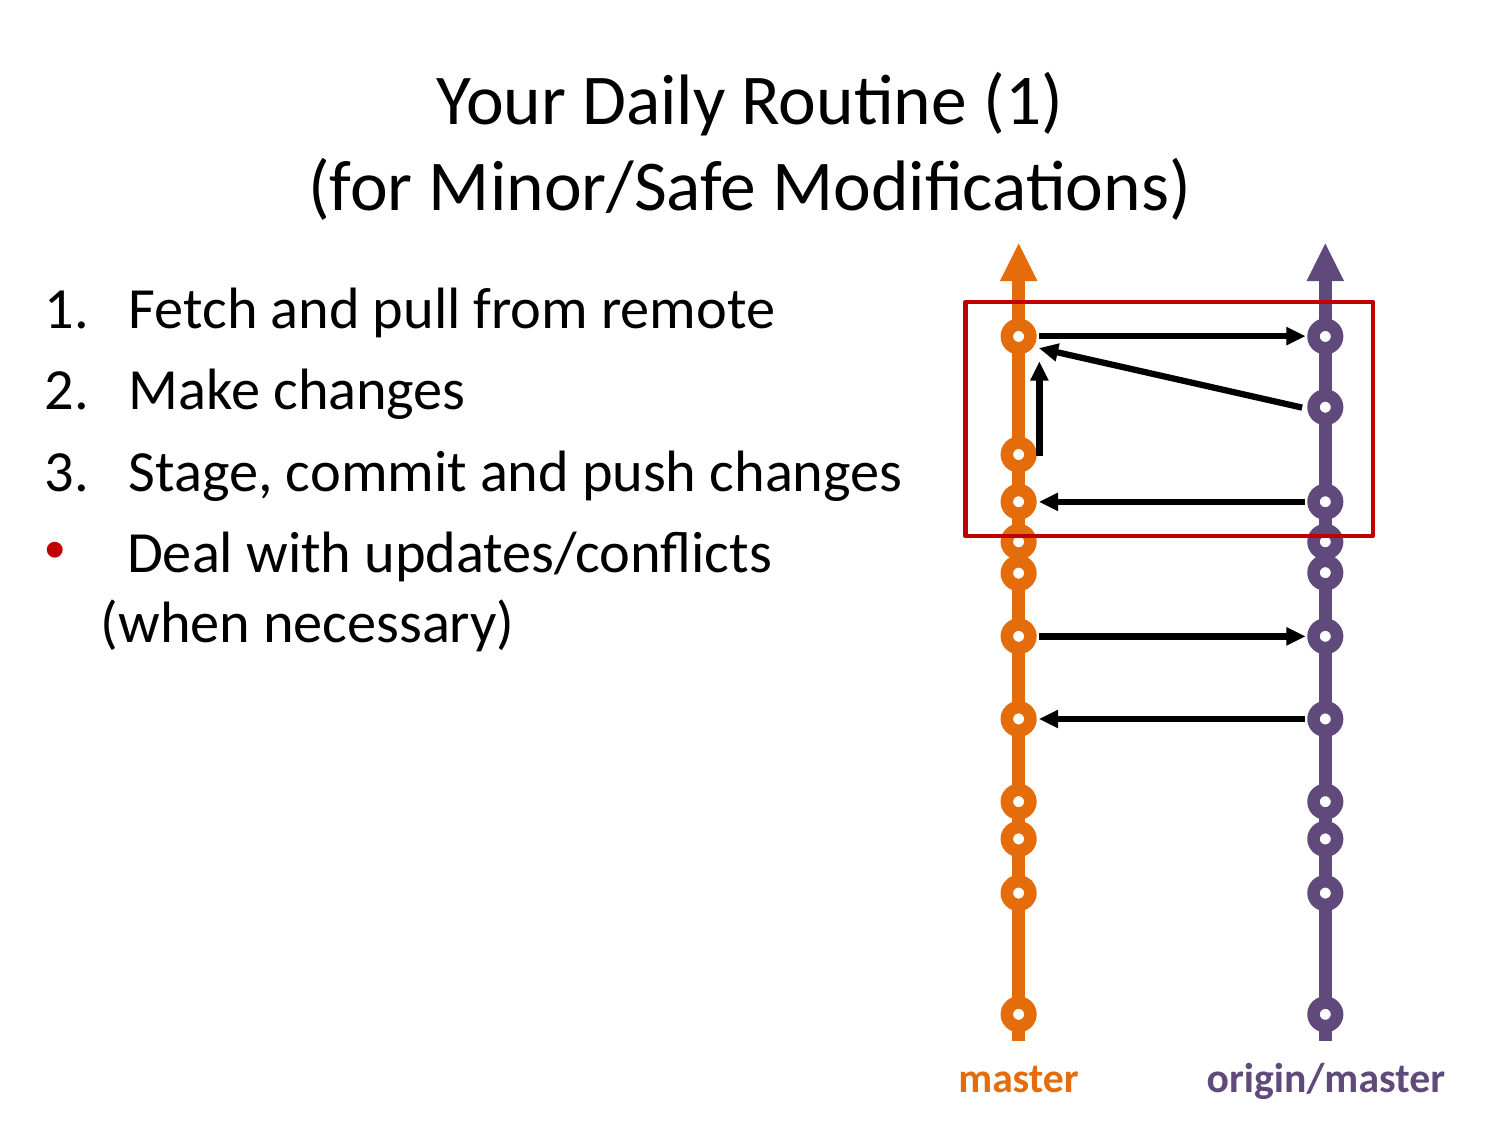

# Your Daily Routine (1) (for Minor/Safe Modifications)
Fetch and pull from remote
Make changes
Stage, commit and push changes
  Deal with updates/conflicts (when necessary)

master
origin/master